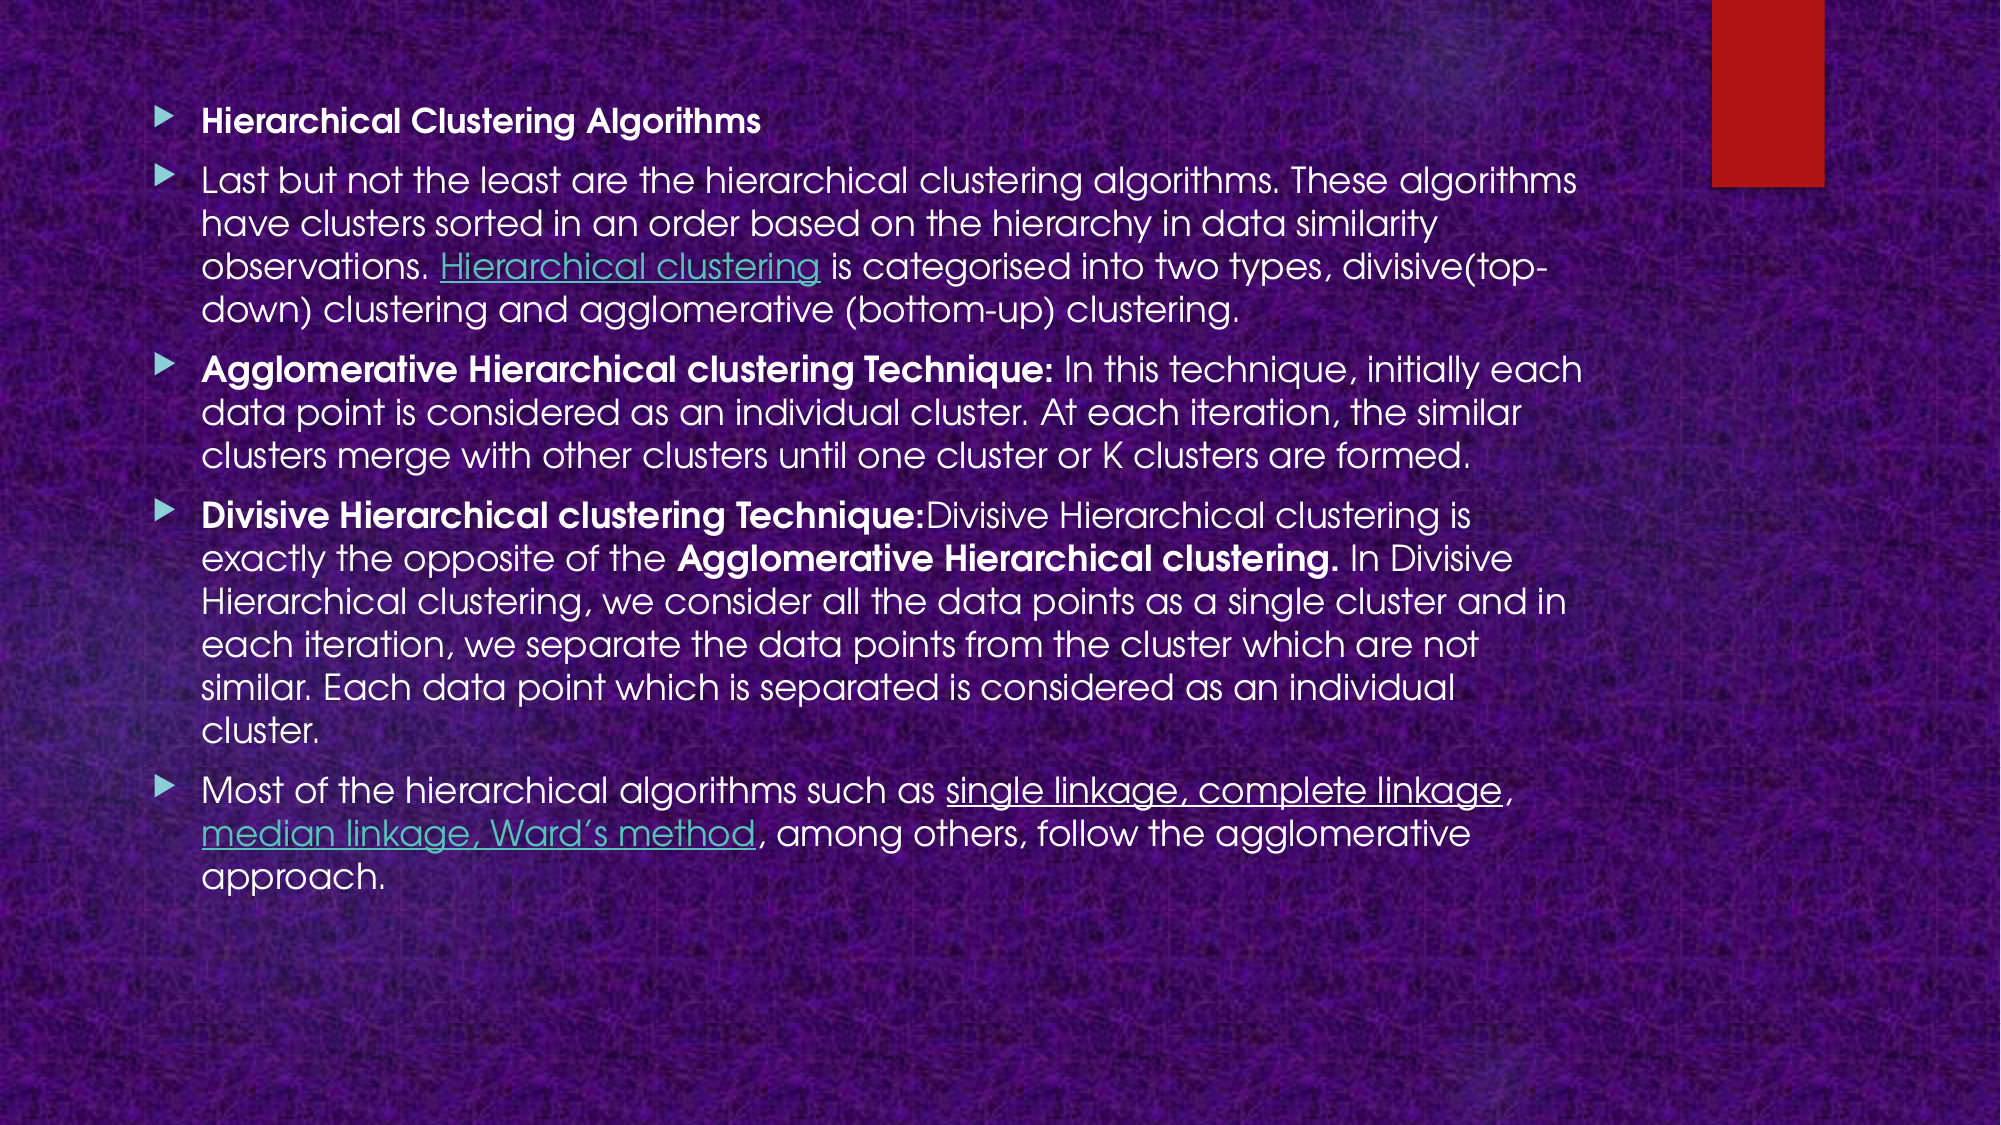

#
Hierarchical Clustering Algorithms
Last but not the least are the hierarchical clustering algorithms. These algorithms have clusters sorted in an order based on the hierarchy in data similarity observations. Hierarchical clustering is categorised into two types, divisive(top-down) clustering and agglomerative (bottom-up) clustering.
Agglomerative Hierarchical clustering Technique: In this technique, initially each data point is considered as an individual cluster. At each iteration, the similar clusters merge with other clusters until one cluster or K clusters are formed.
Divisive Hierarchical clustering Technique:Divisive Hierarchical clustering is exactly the opposite of the Agglomerative Hierarchical clustering. In Divisive Hierarchical clustering, we consider all the data points as a single cluster and in each iteration, we separate the data points from the cluster which are not similar. Each data point which is separated is considered as an individual cluster.
Most of the hierarchical algorithms such as single linkage, complete linkage, median linkage, Ward’s method, among others, follow the agglomerative approach.